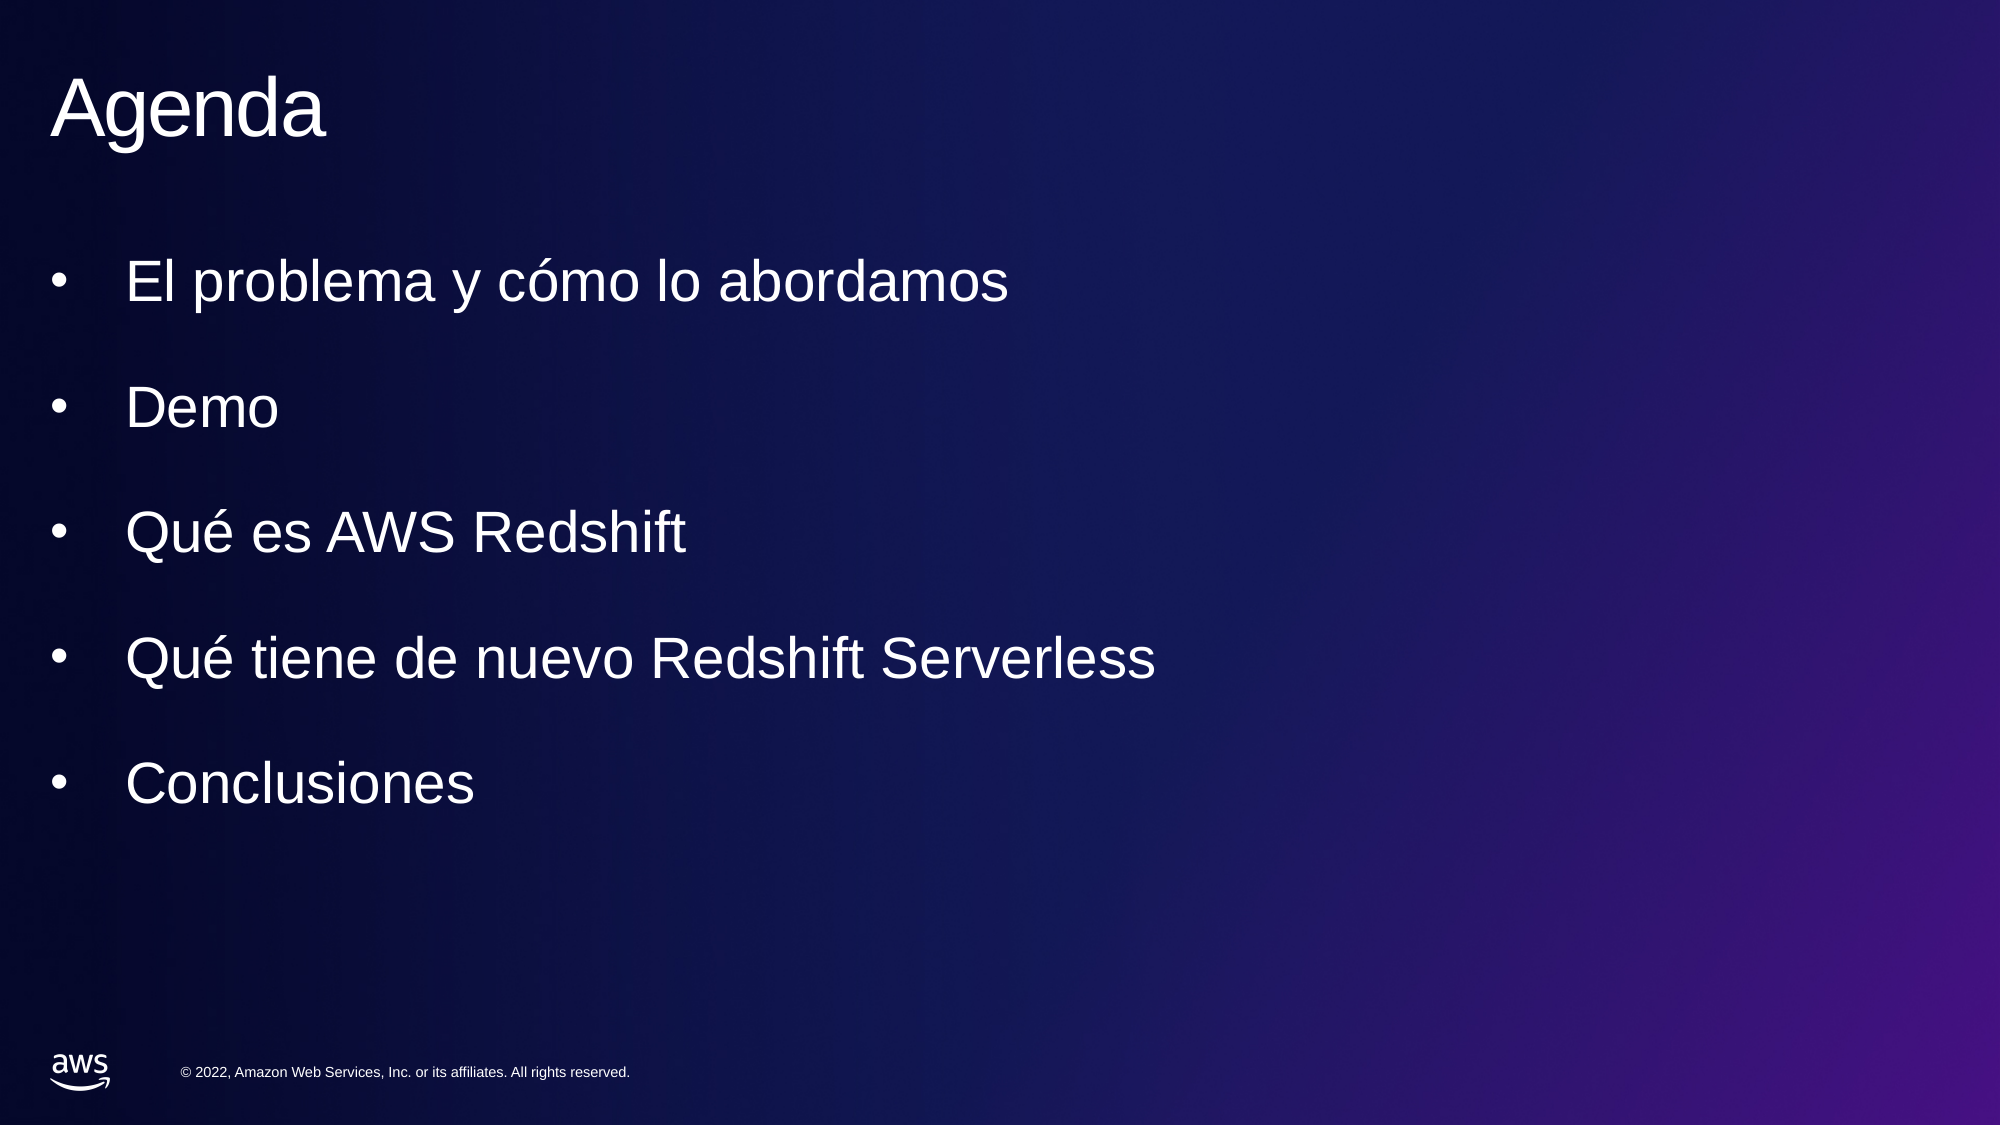

# Agenda
El problema y cómo lo abordamos
Demo
Qué es AWS Redshift
Qué tiene de nuevo Redshift Serverless
Conclusiones